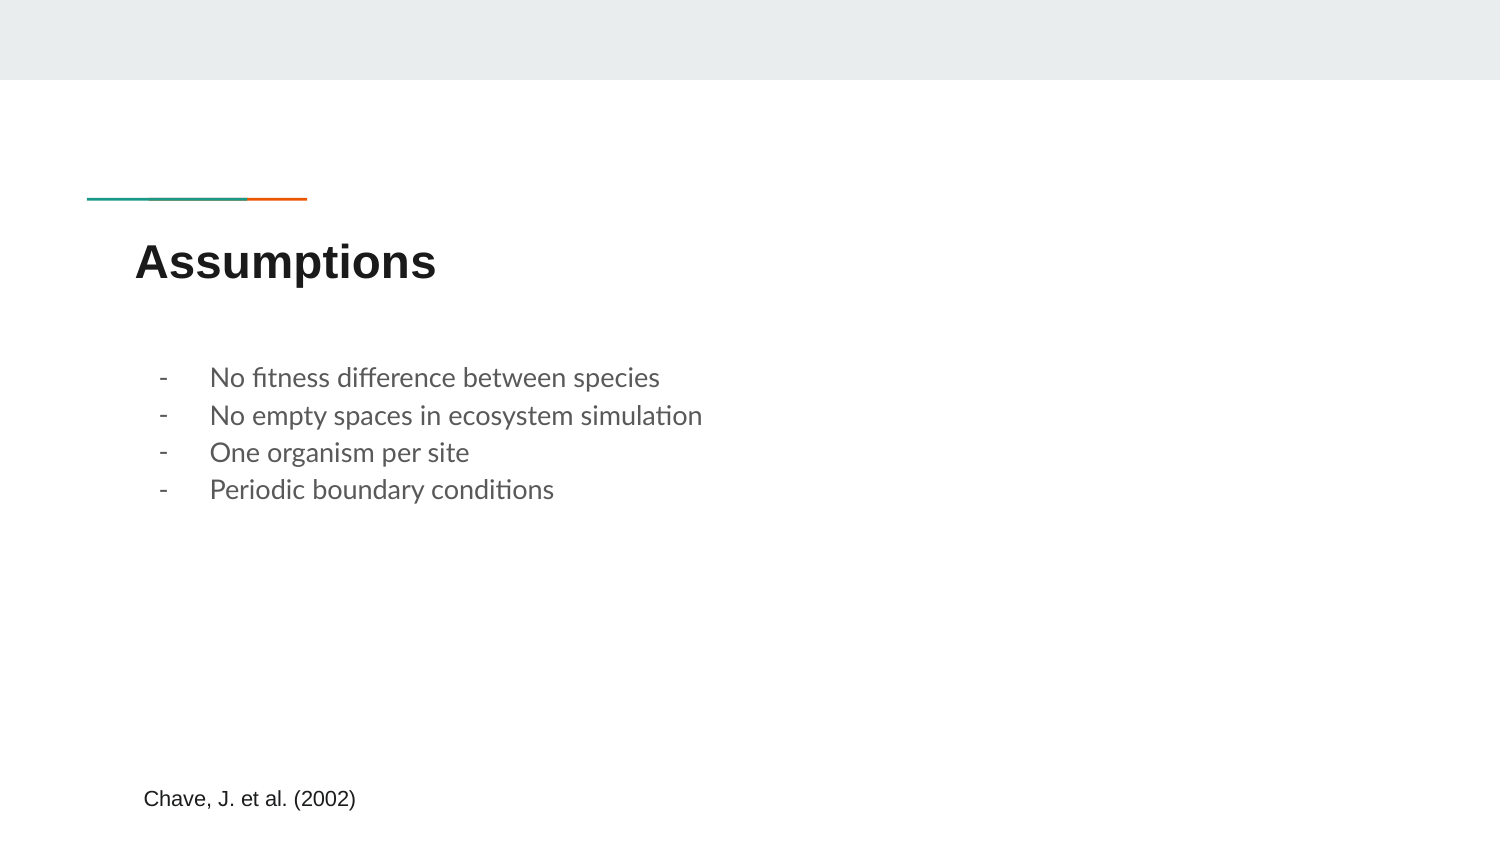

# Assumptions
No fitness difference between species
No empty spaces in ecosystem simulation
One organism per site
Periodic boundary conditions
Chave, J. et al. (2002)